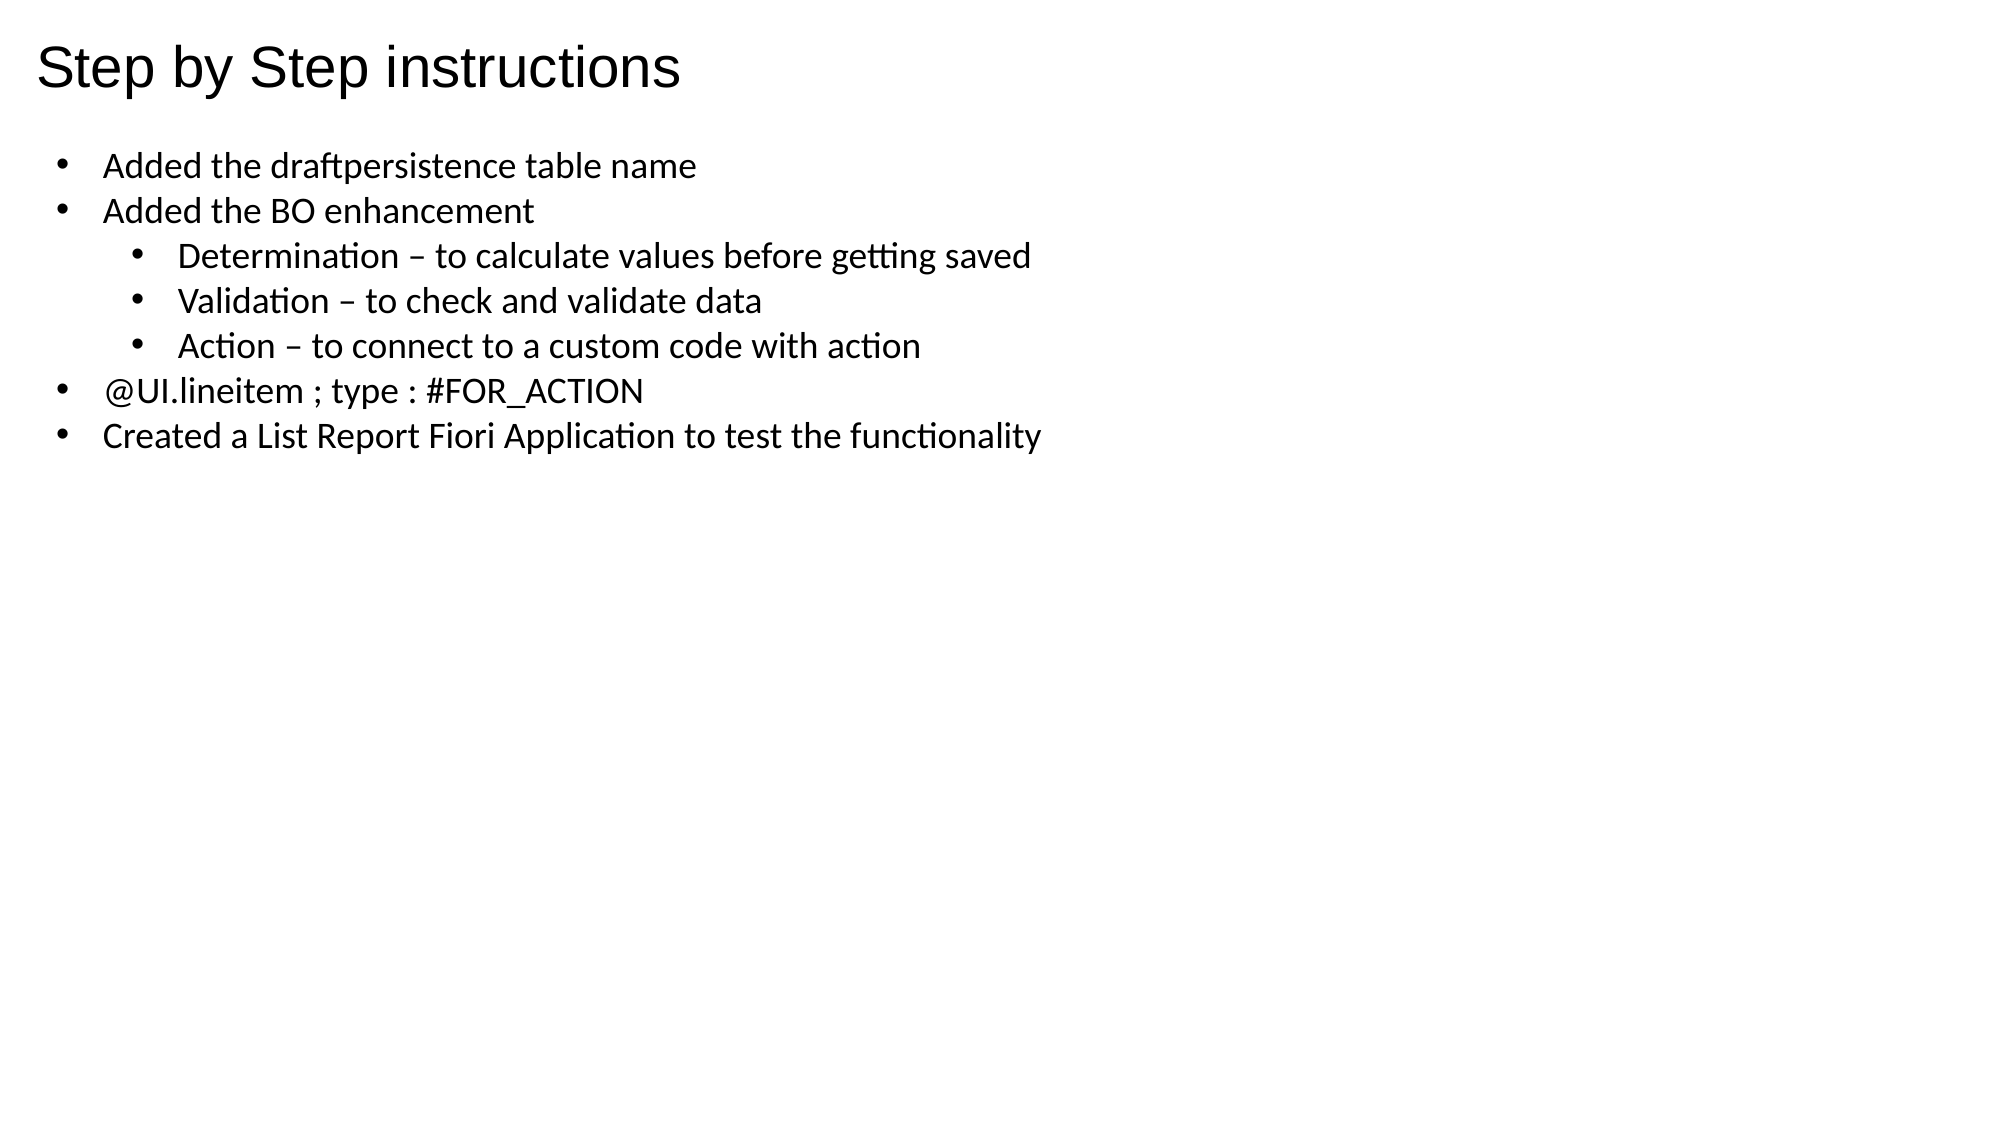

Step by Step instructions
Added the draftpersistence table name
Added the BO enhancement
Determination – to calculate values before getting saved
Validation – to check and validate data
Action – to connect to a custom code with action
@UI.lineitem ; type : #FOR_ACTION
Created a List Report Fiori Application to test the functionality